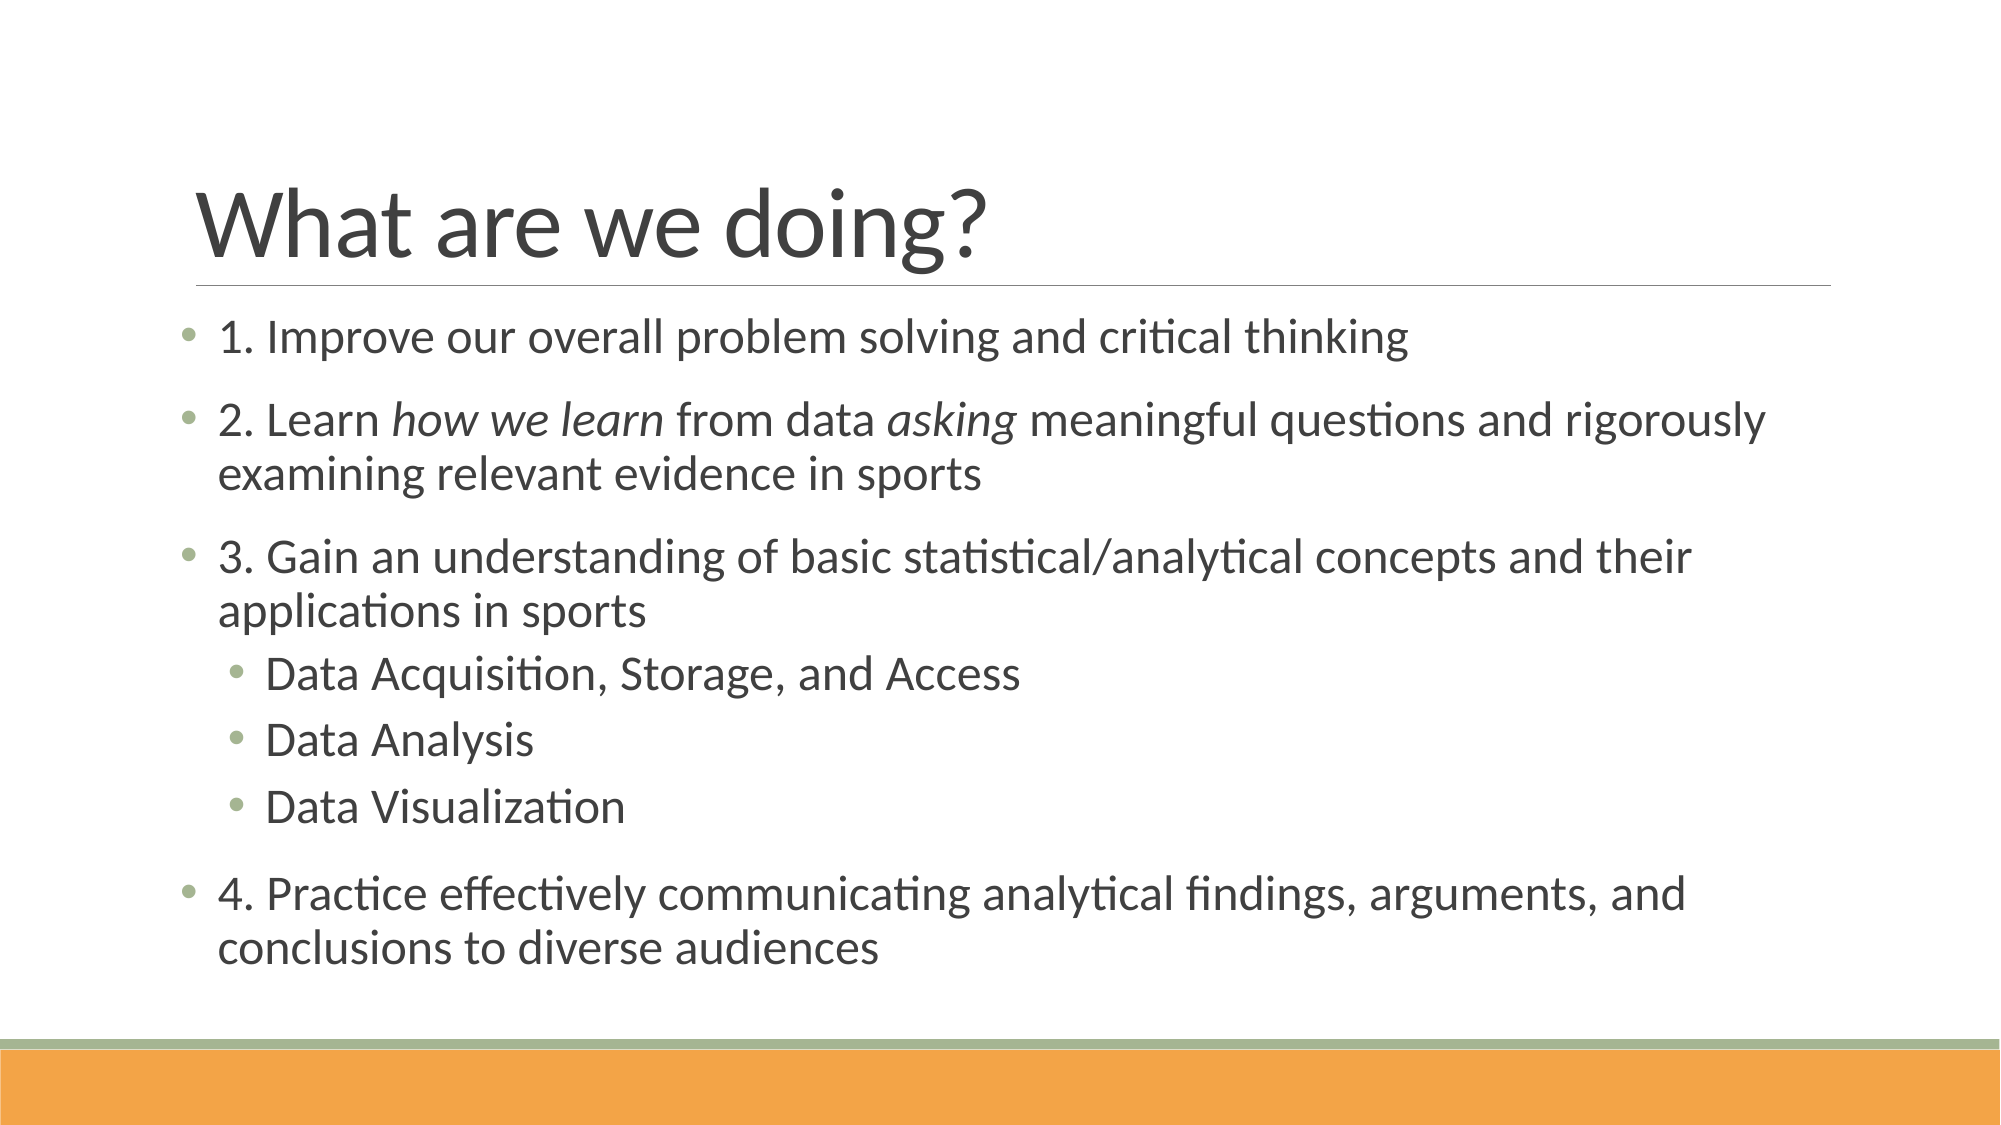

# What are we doing?
1. Improve our overall problem solving and critical thinking
2. Learn how we learn from data asking meaningful questions and rigorously examining relevant evidence in sports
3. Gain an understanding of basic statistical/analytical concepts and their applications in sports
Data Acquisition, Storage, and Access
Data Analysis
Data Visualization
4. Practice effectively communicating analytical findings, arguments, and conclusions to diverse audiences